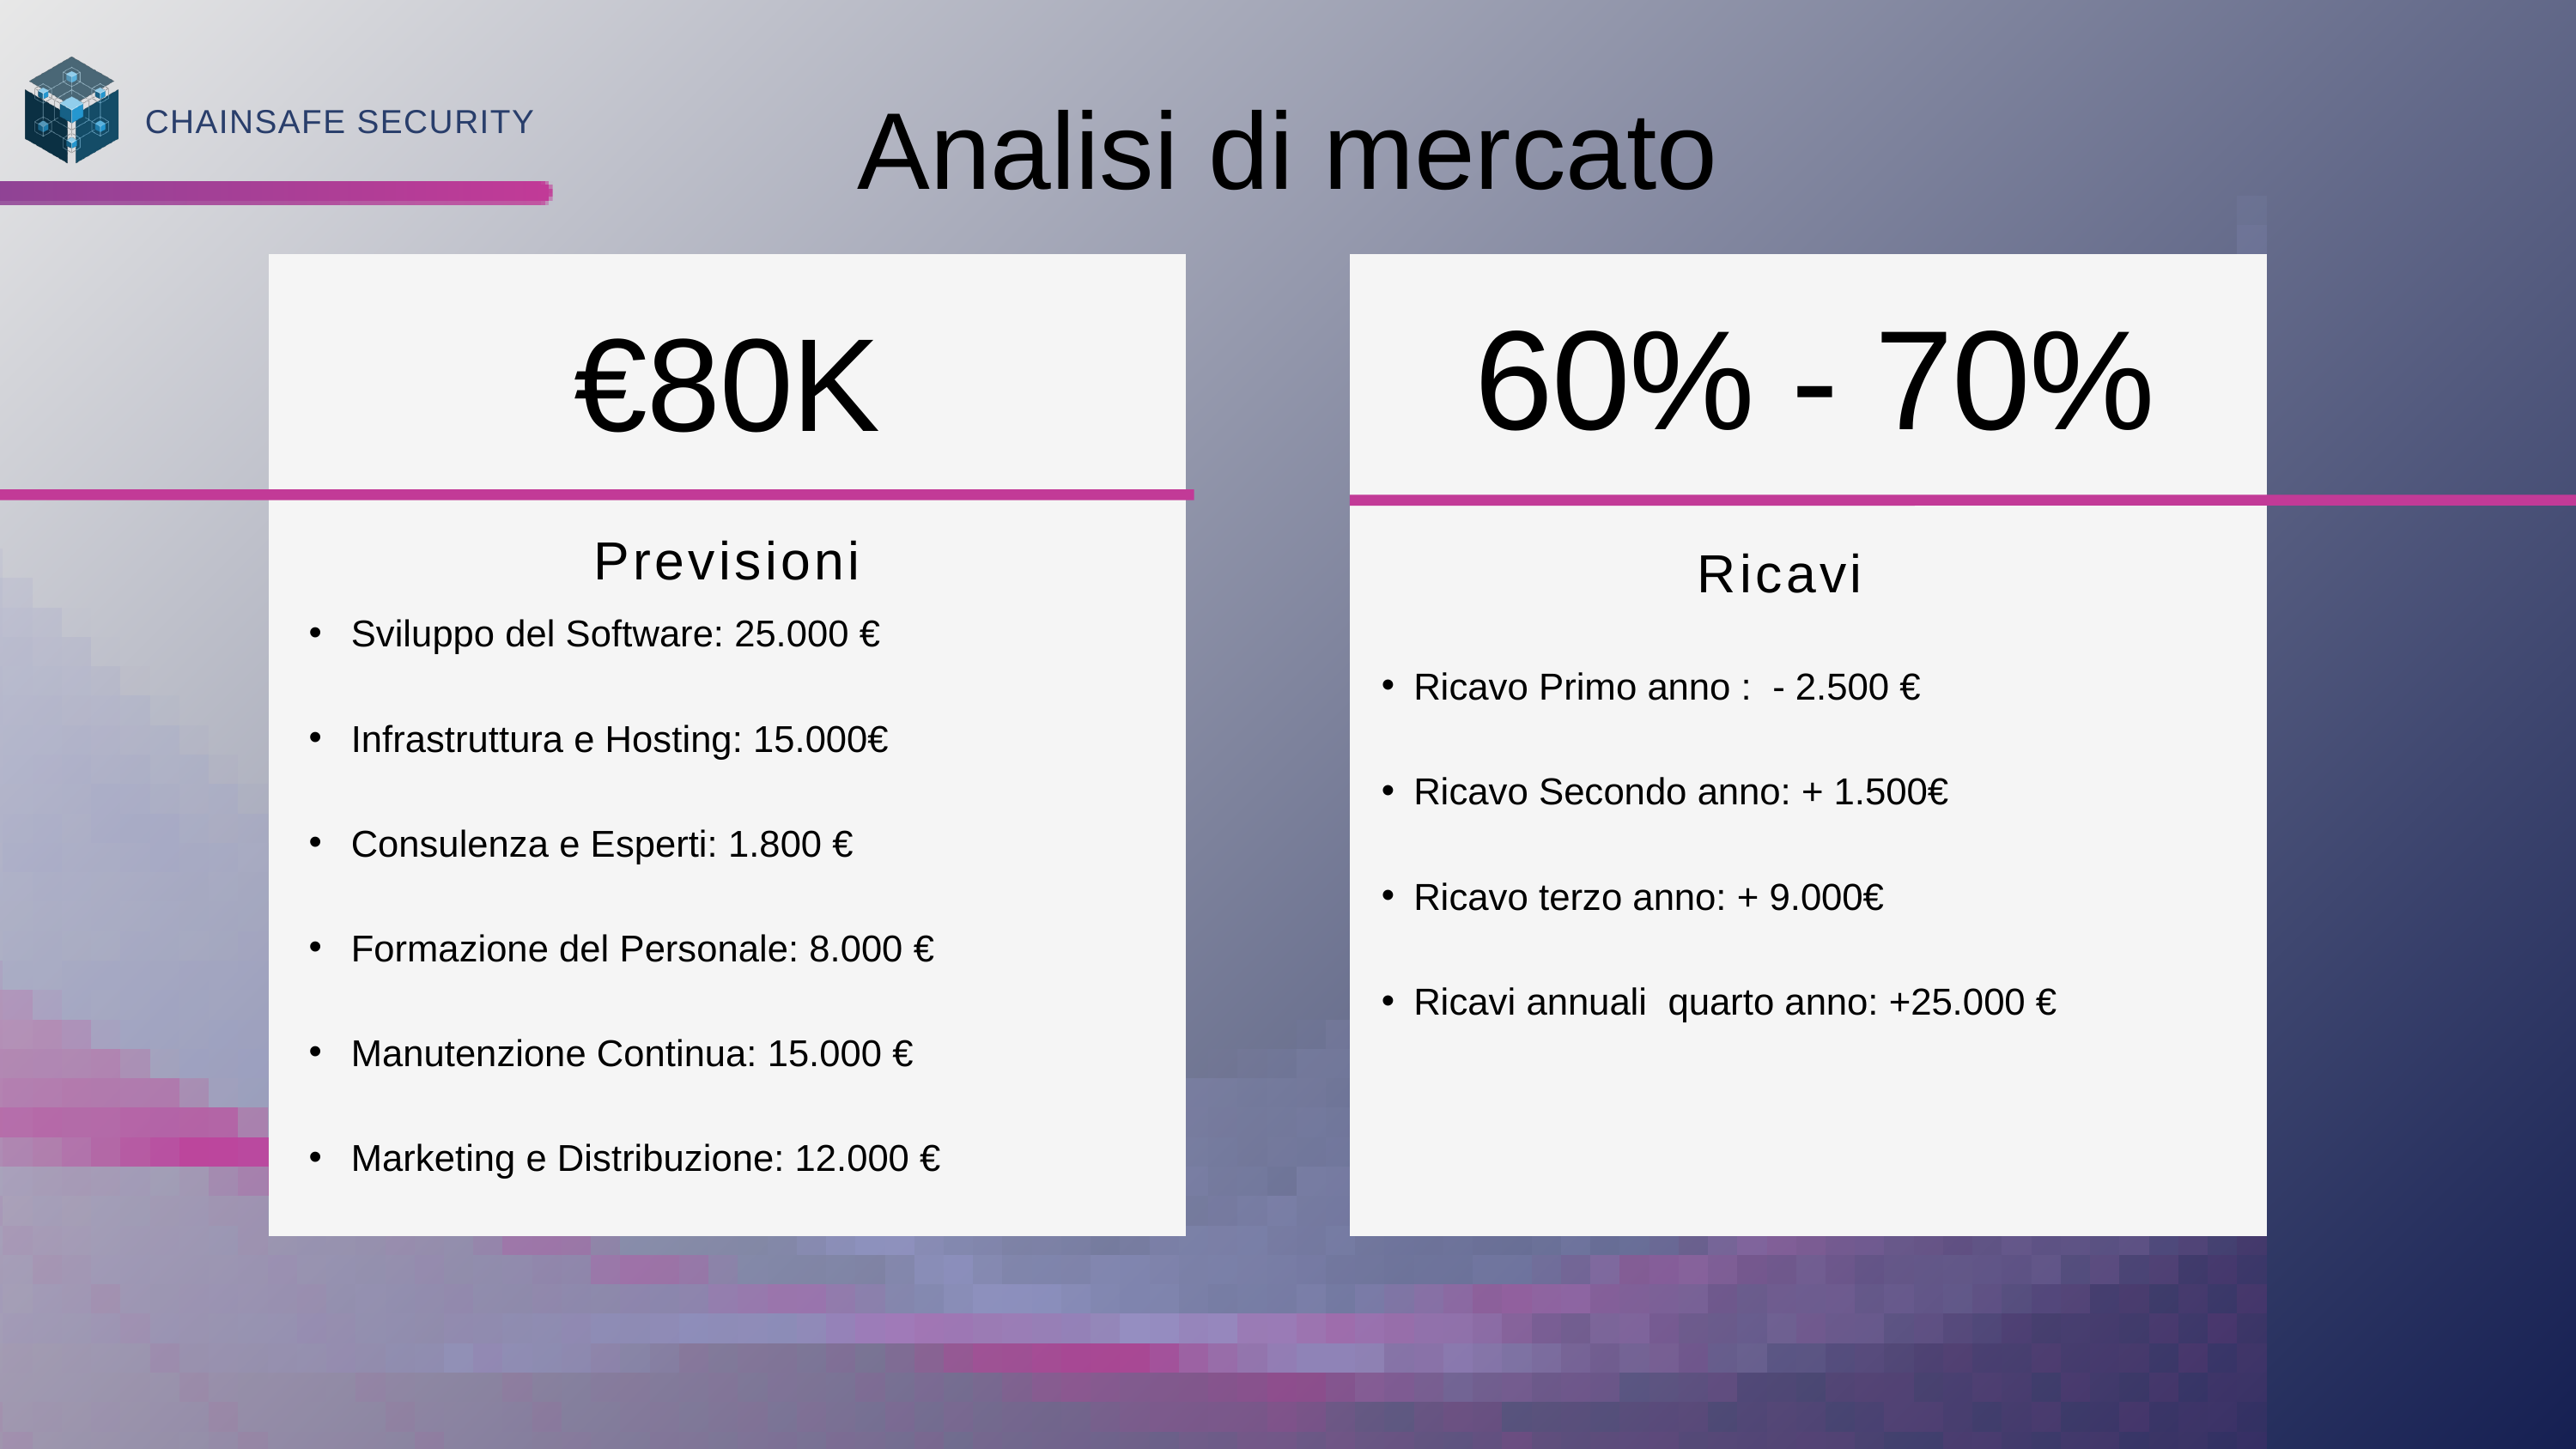

Analisi di mercato
CHAINSAFE SECURITY

60% - 70%
€80K

Previsioni
Ricavi
 Sviluppo del Software: 25.000 €

 Infrastruttura e Hosting: 15.000€

 Consulenza e Esperti: 1.800 €

 Formazione del Personale: 8.000 €

 Manutenzione Continua: 15.000 €

 Marketing e Distribuzione: 12.000 €

Ricavo Primo anno :  - 2.500 €

Ricavo Secondo anno: + 1.500€

Ricavo terzo anno: + 9.000€

Ricavi annuali  quarto anno: +25.000 €